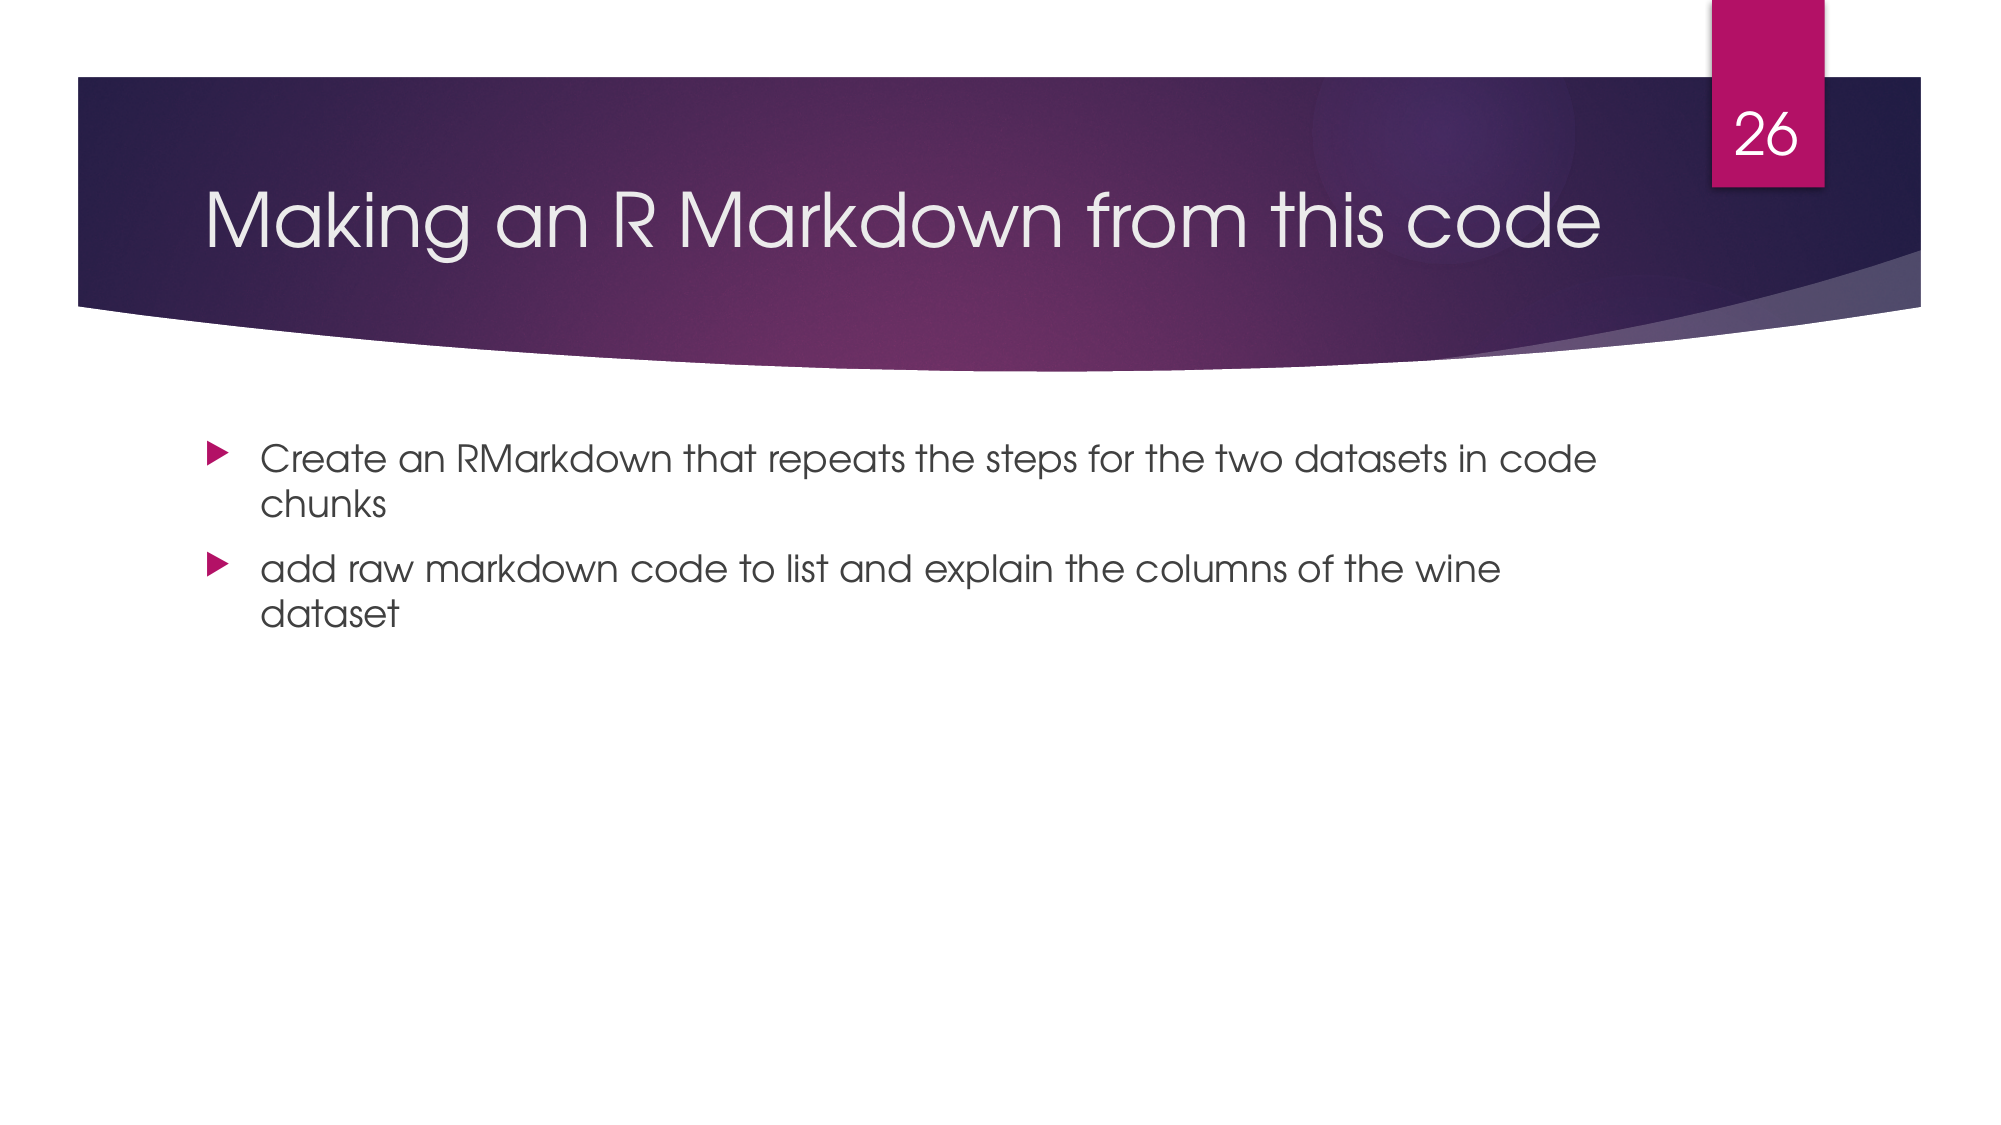

26
# Making an R Markdown from this code
Create an RMarkdown that repeats the steps for the two datasets in code chunks
add raw markdown code to list and explain the columns of the wine dataset